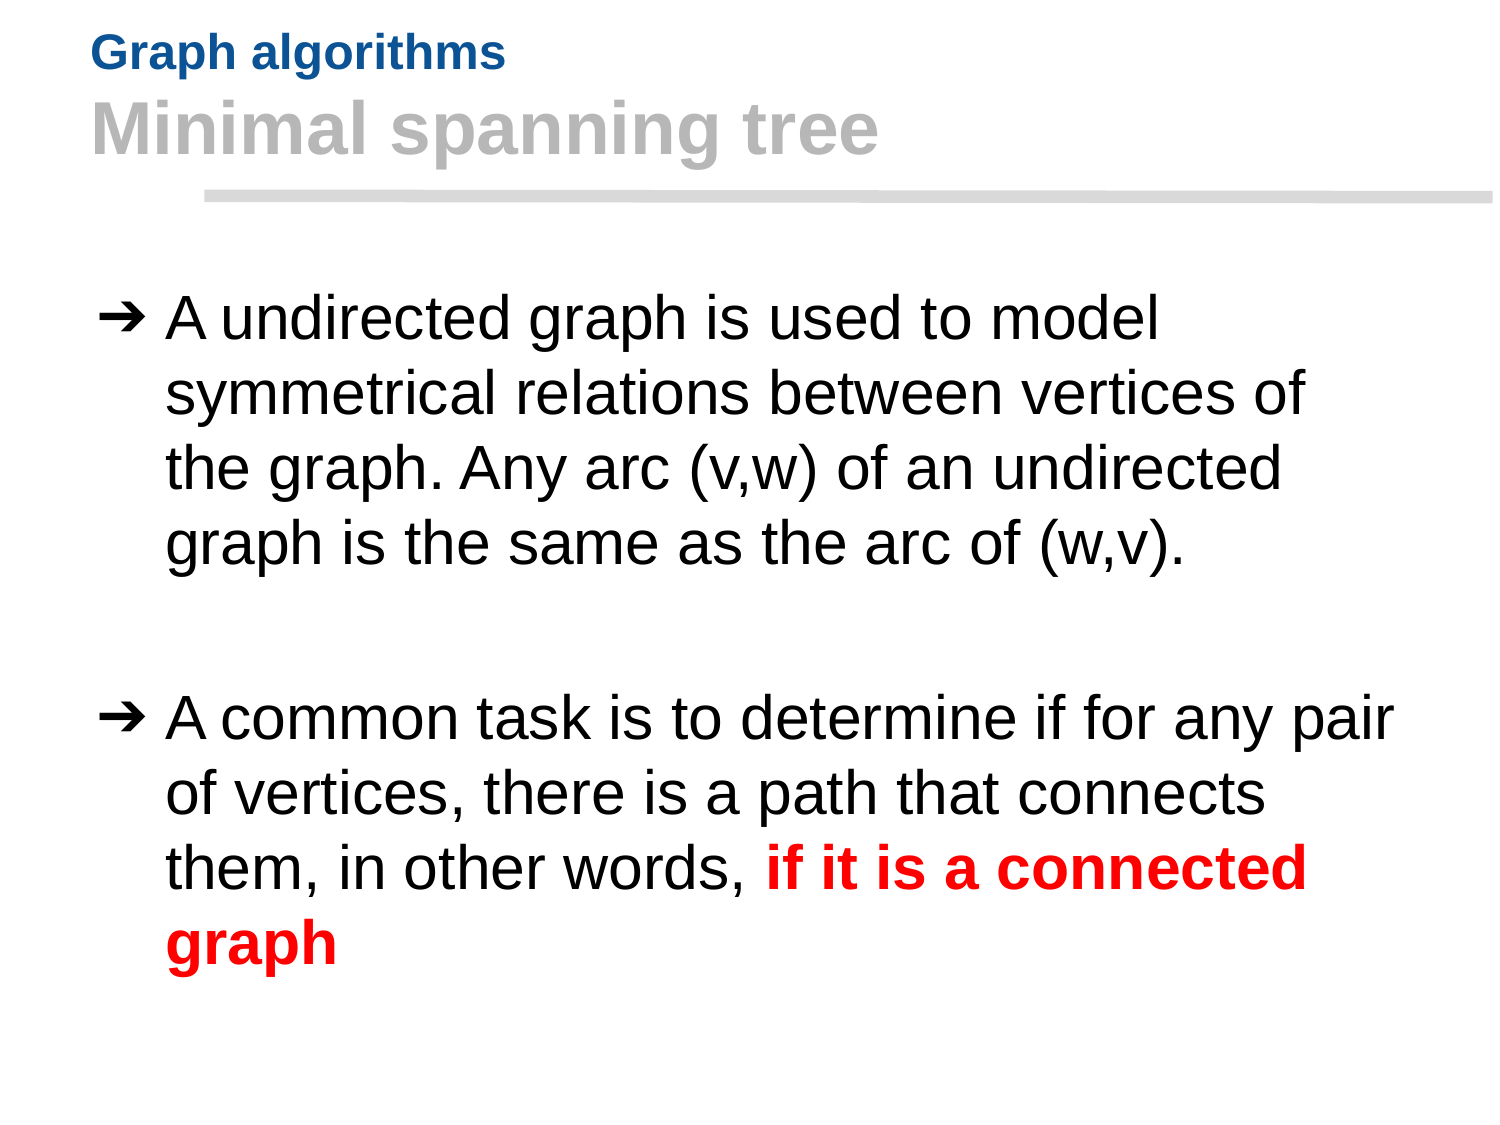

# Graph algorithms
Minimal spanning tree
A undirected graph is used to model symmetrical relations between vertices of the graph. Any arc (v,w) of an undirected graph is the same as the arc of (w,v).

A common task is to determine if for any pair of vertices, there is a path that connects them, in other words, if it is a connected graph